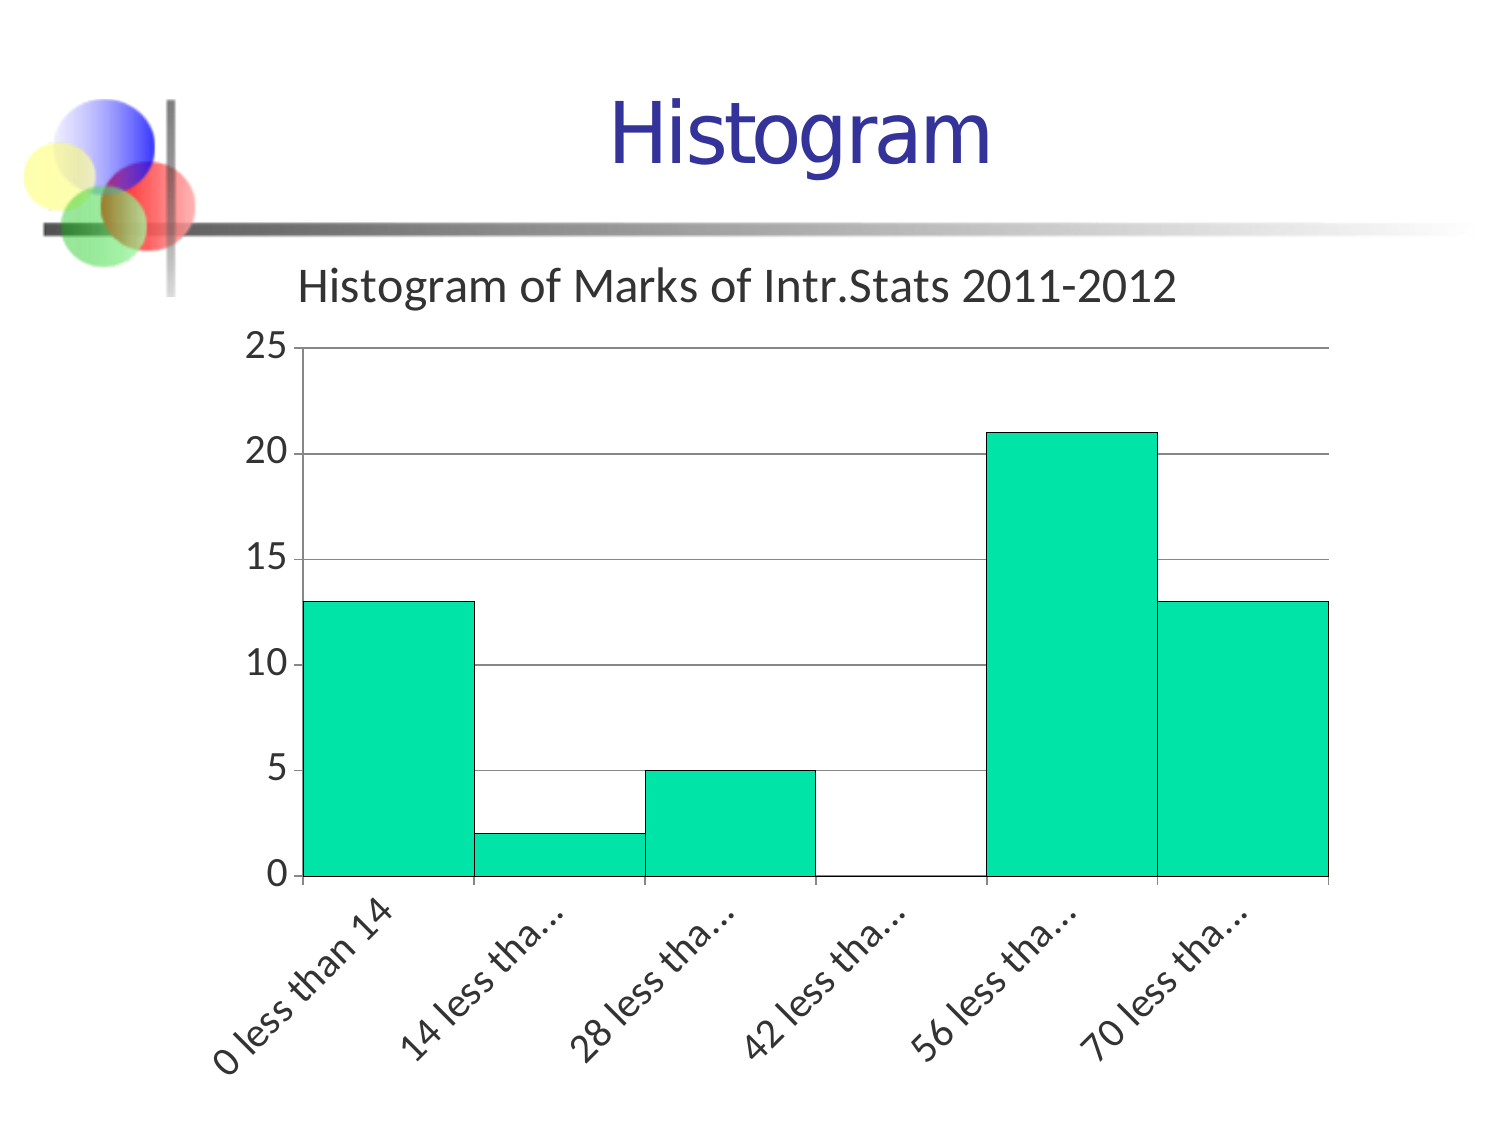

# Histogram

### Chart: Histogram of Marks of Intr.Stats 2011-2012

| Category |  |
|---|---|
| 0 less than 14 | 13.0 |
| 14 less than 28 | 2.0 |
| 28 less than 42 | 5.0 |
| 42 less than 56 | 0.0 |
| 56 less than 70 | 21.0 |
| 70 less than 84 | 13.0 |